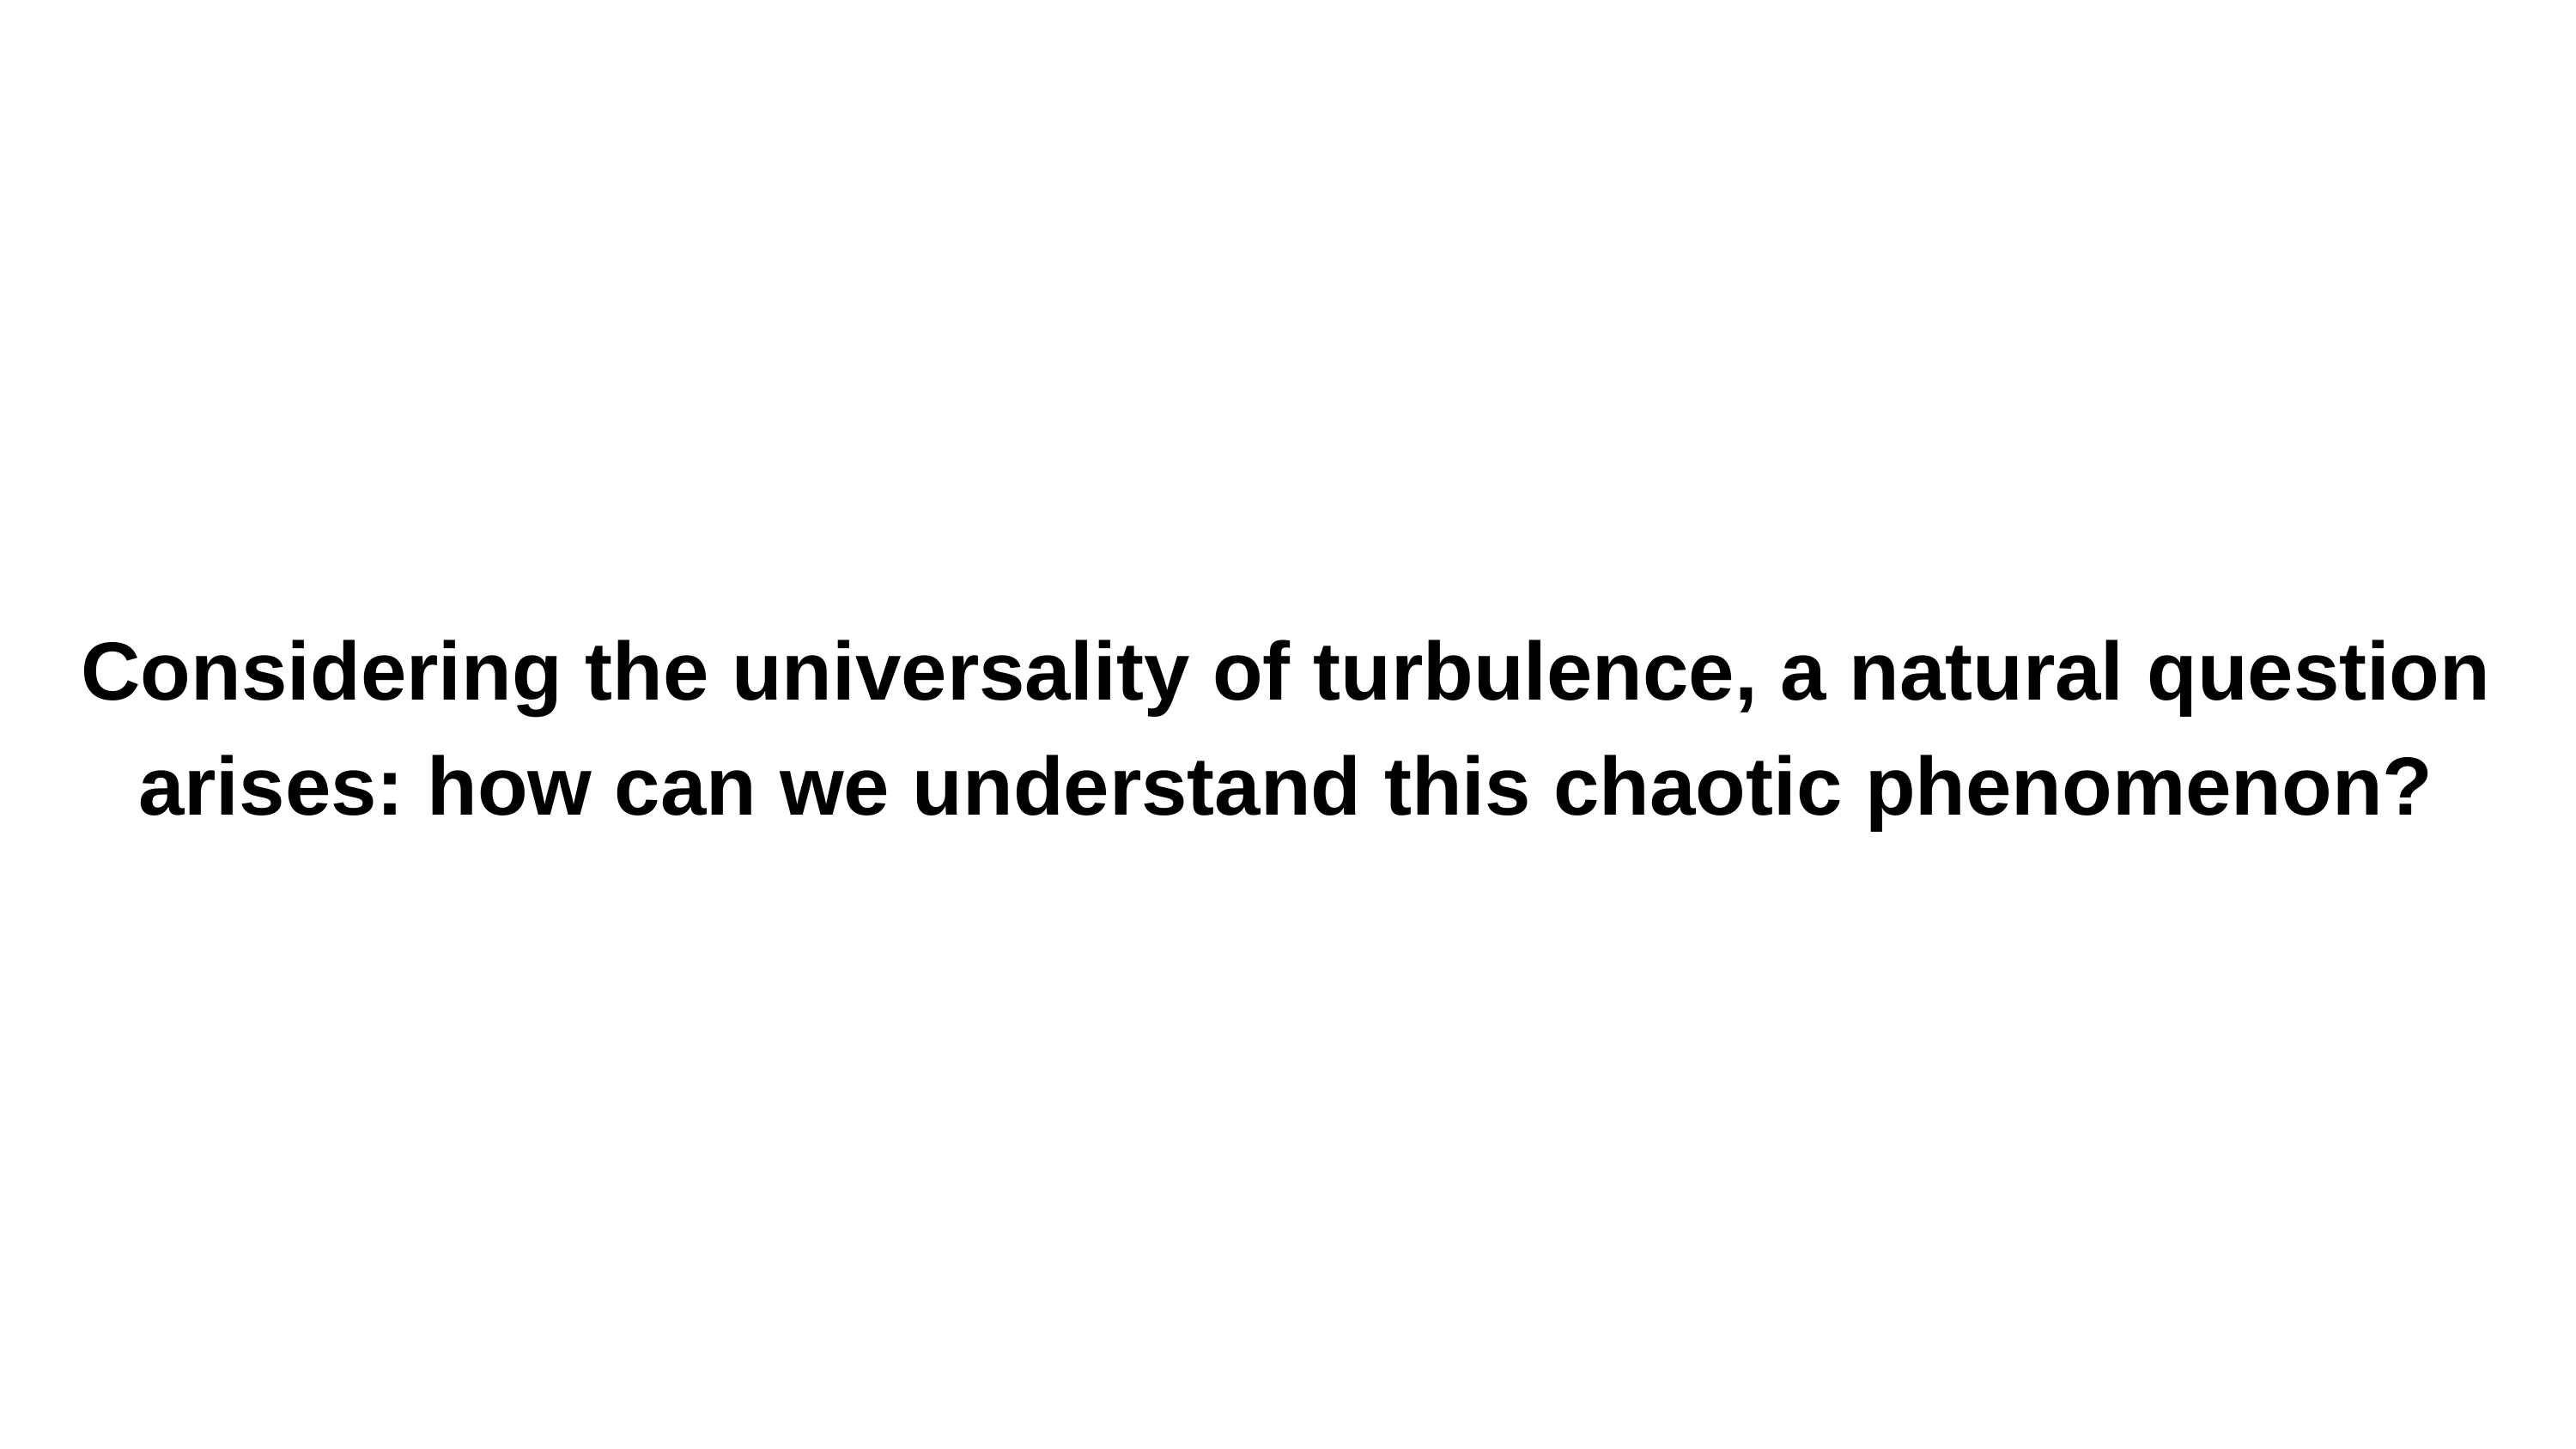

Considering the universality of turbulence, a natural question arises: how can we understand this chaotic phenomenon?